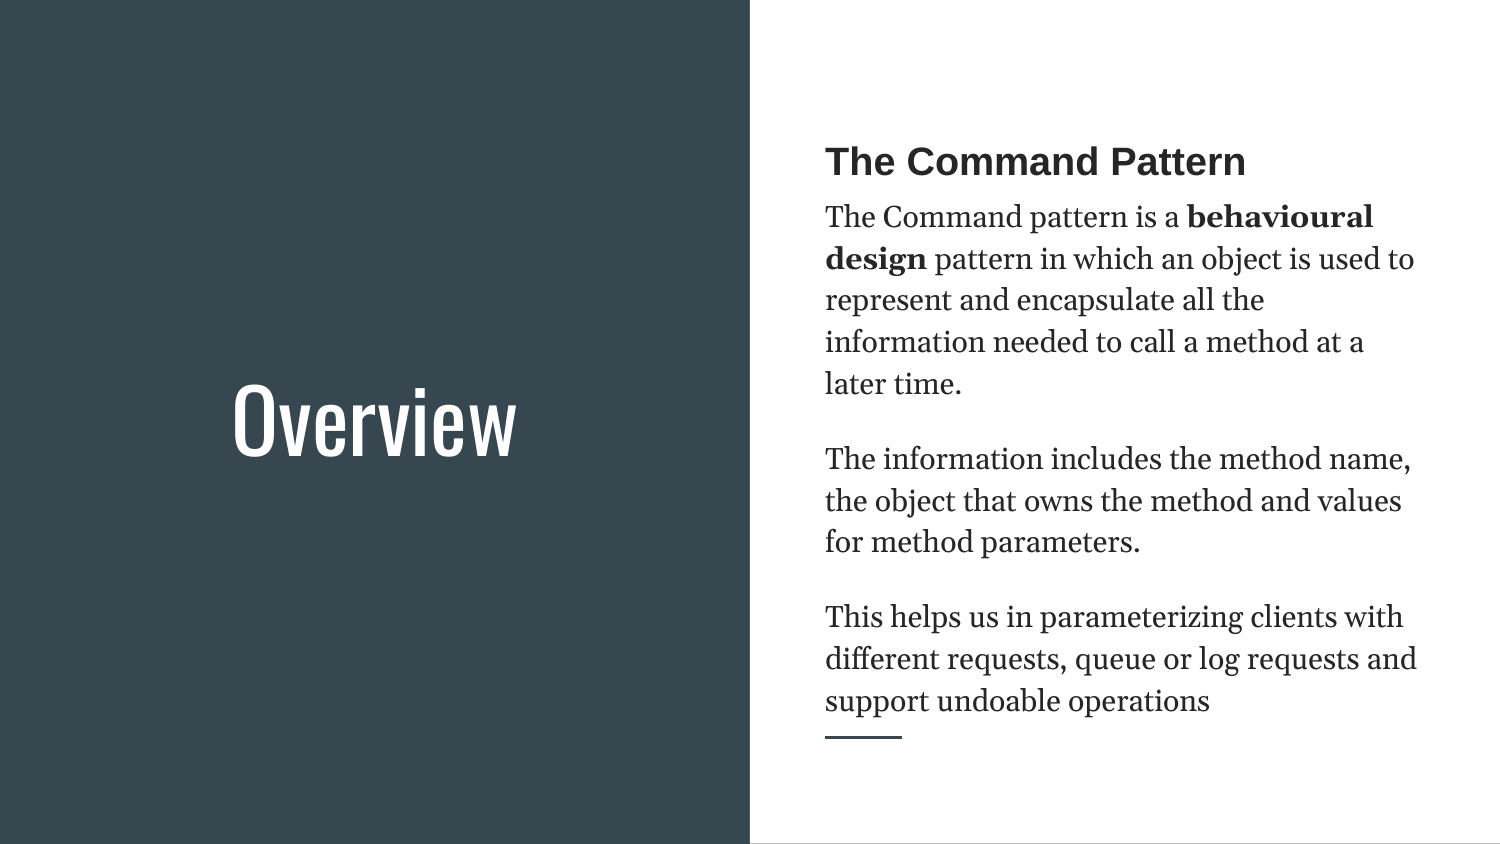

The Command Pattern
The Command pattern is a behavioural  design pattern in which an object is used to represent and encapsulate all the information needed to call a method at a later time.
The information includes the method name, the object that owns the method and values for method parameters.
This helps us in parameterizing clients with different requests, queue or log requests and support undoable operations
# Overview